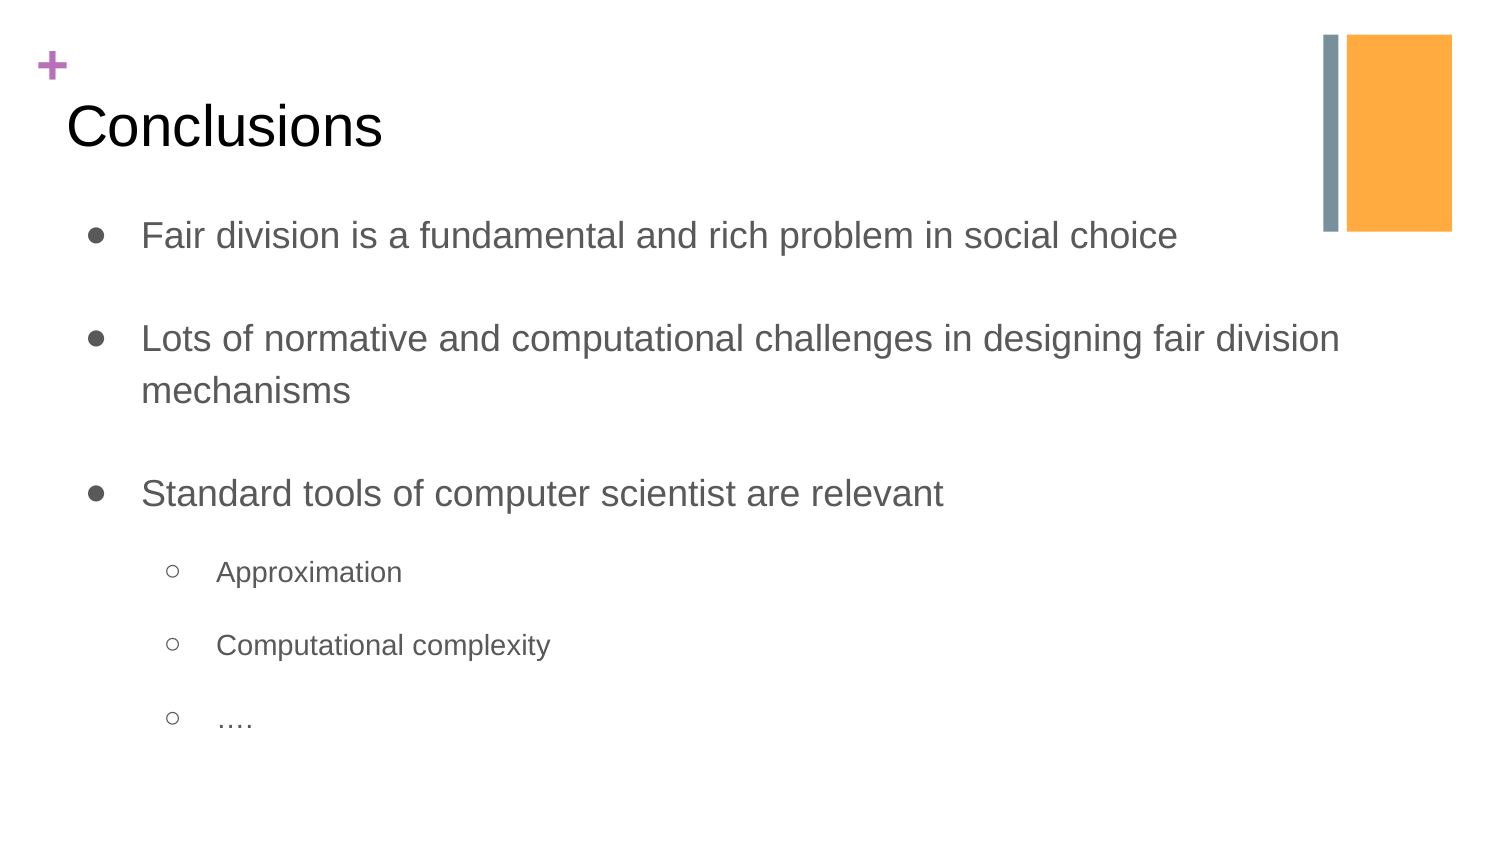

# Conclusions
Fair division is a fundamental and rich problem in social choice

Lots of normative and computational challenges in designing fair division mechanisms

Standard tools of computer scientist are relevant
Approximation
Computational complexity
….